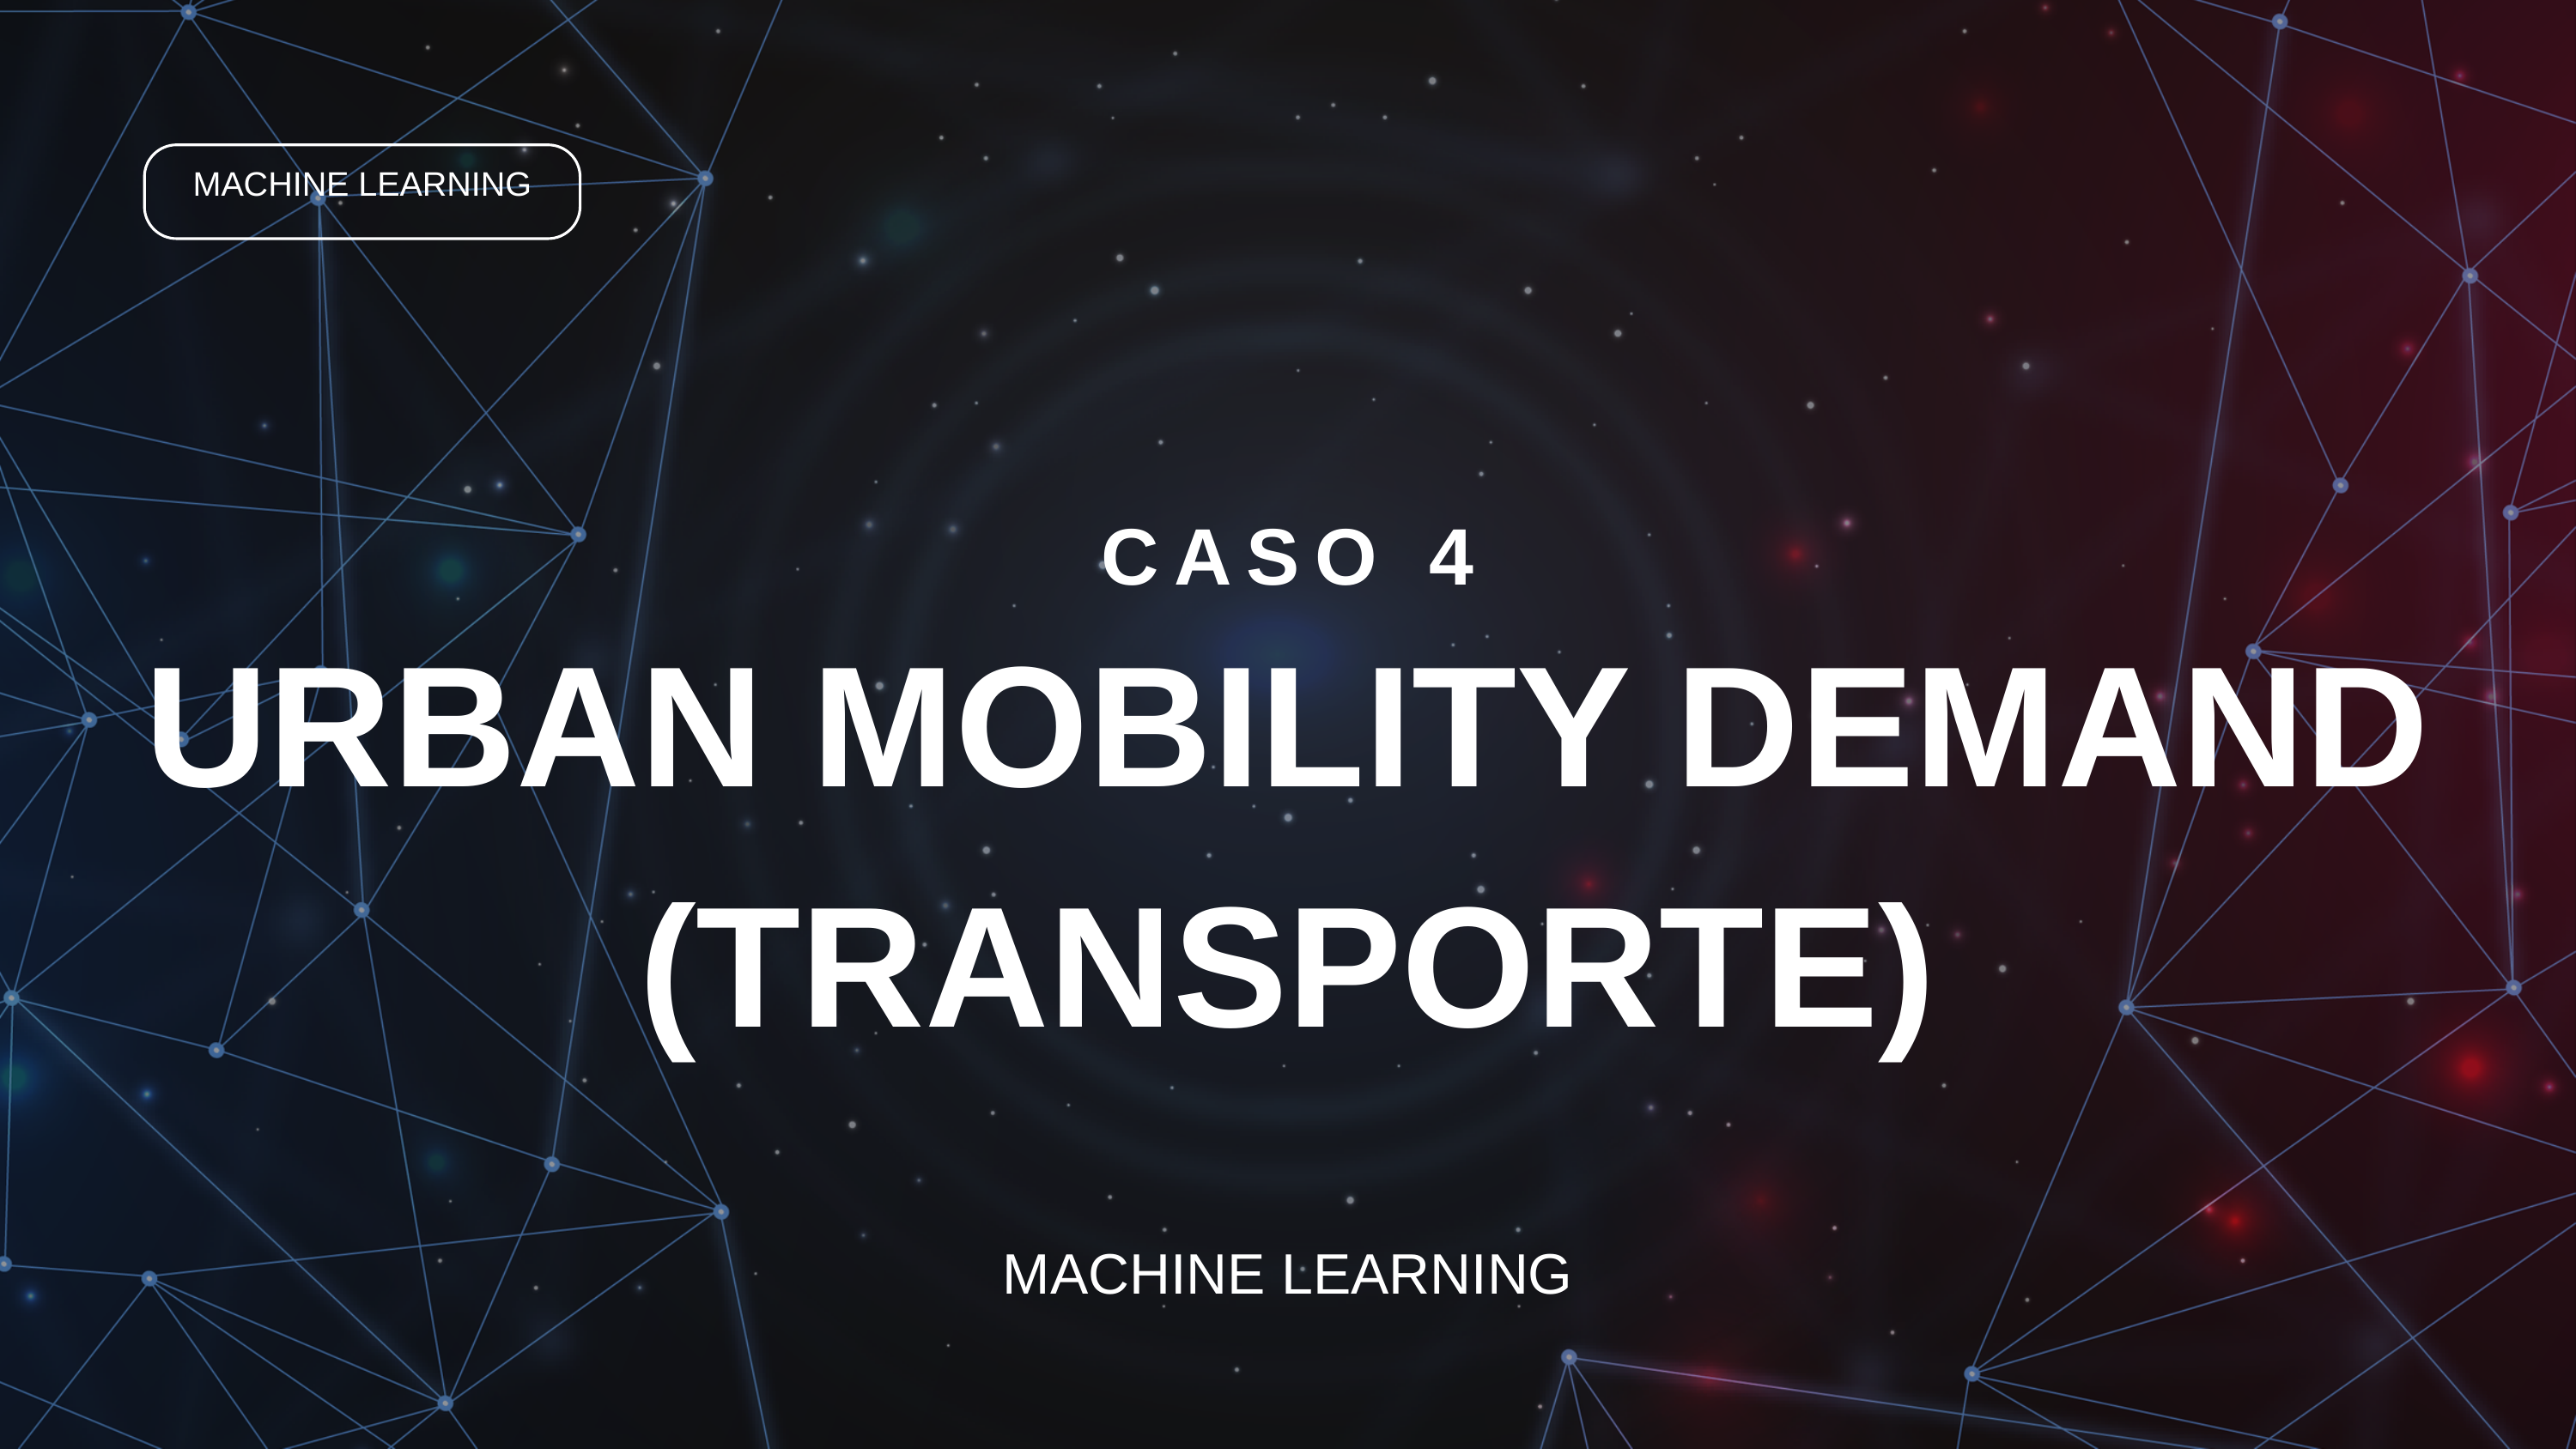

MACHINE LEARNING
CASO 4

URBAN MOBILITY DEMAND (TRANSPORTE)

MACHINE LEARNING